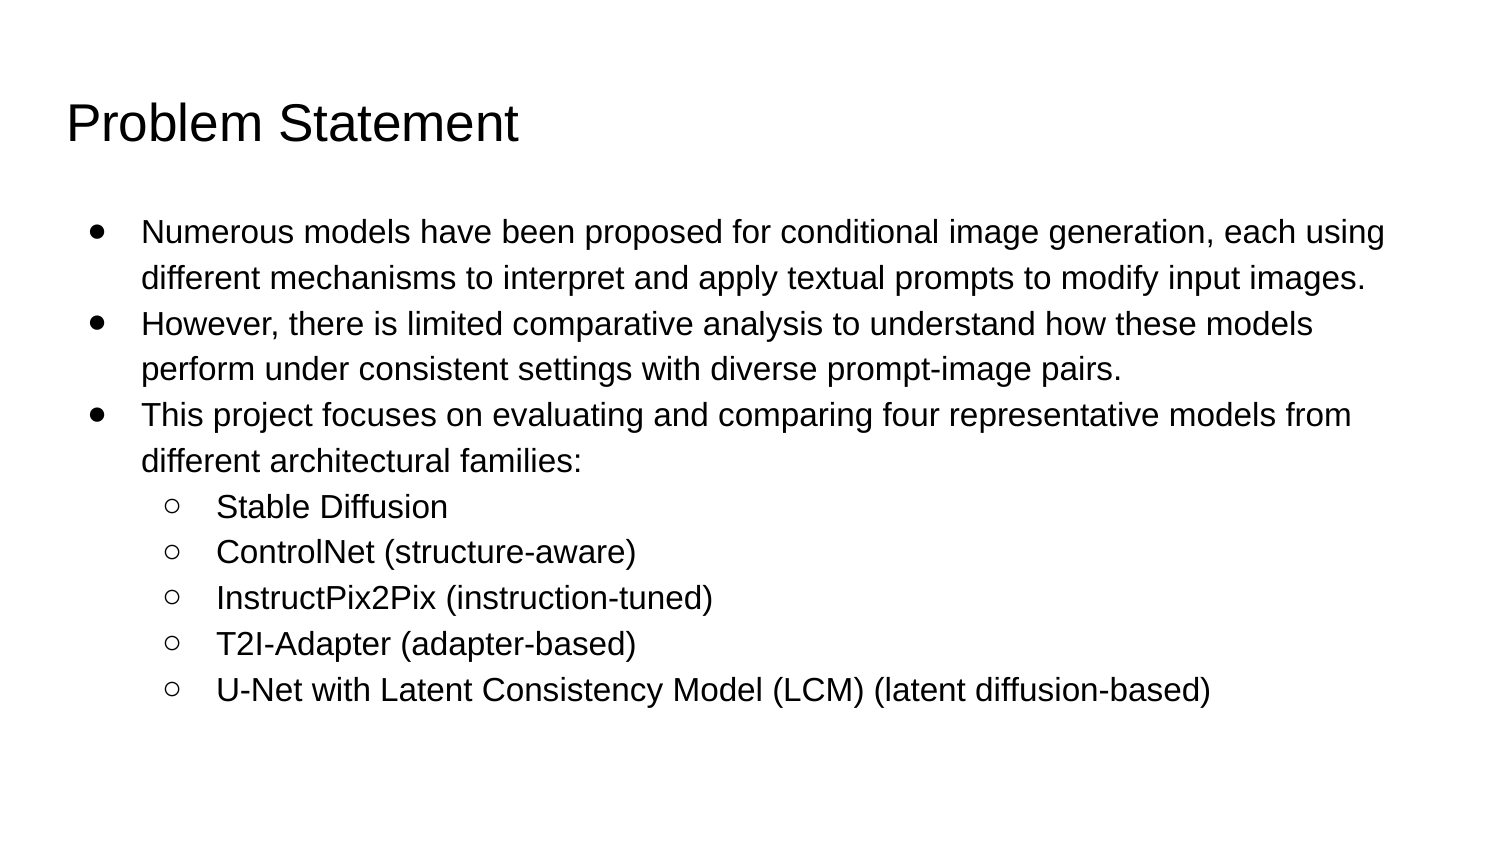

# Problem Statement
Numerous models have been proposed for conditional image generation, each using different mechanisms to interpret and apply textual prompts to modify input images.
However, there is limited comparative analysis to understand how these models perform under consistent settings with diverse prompt-image pairs.
This project focuses on evaluating and comparing four representative models from different architectural families:
Stable Diffusion
ControlNet (structure-aware)
InstructPix2Pix (instruction-tuned)
T2I-Adapter (adapter-based)
U-Net with Latent Consistency Model (LCM) (latent diffusion-based)